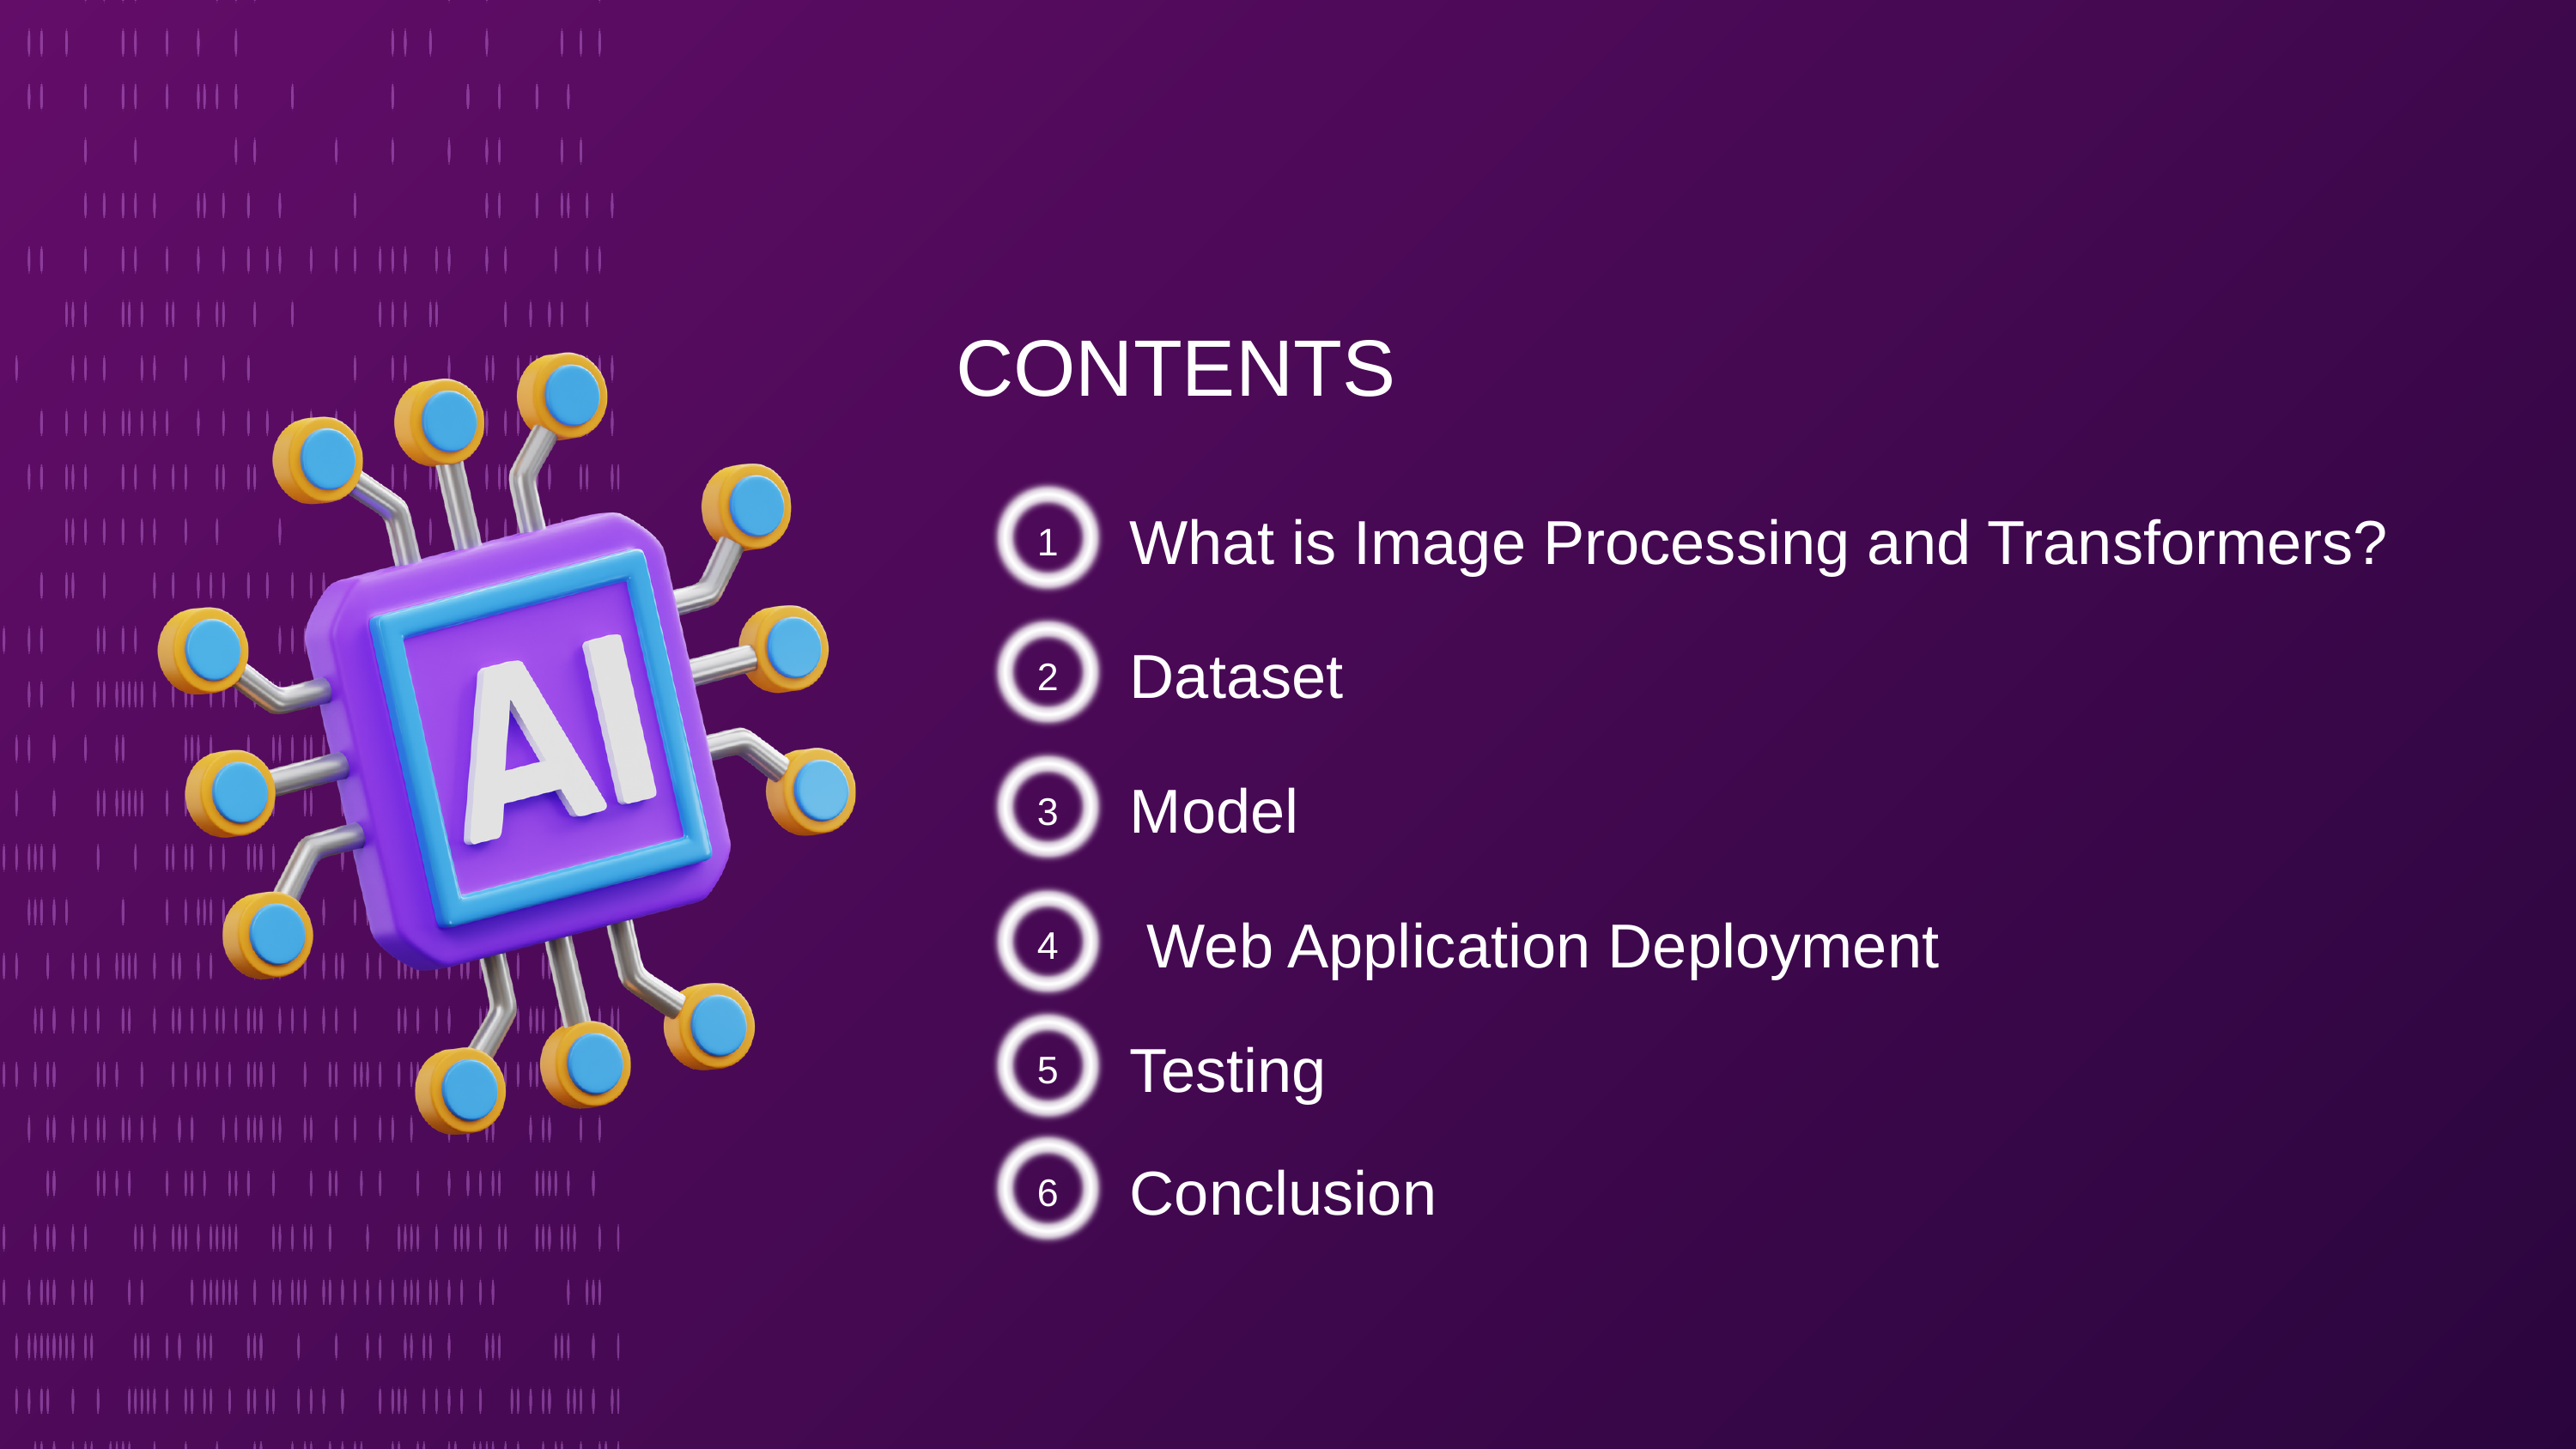

CONTENTS

1
What is Image Processing and Transformers?

2
Dataset

3
Model

4
 Web Application Deployment

5
Testing

6
Conclusion